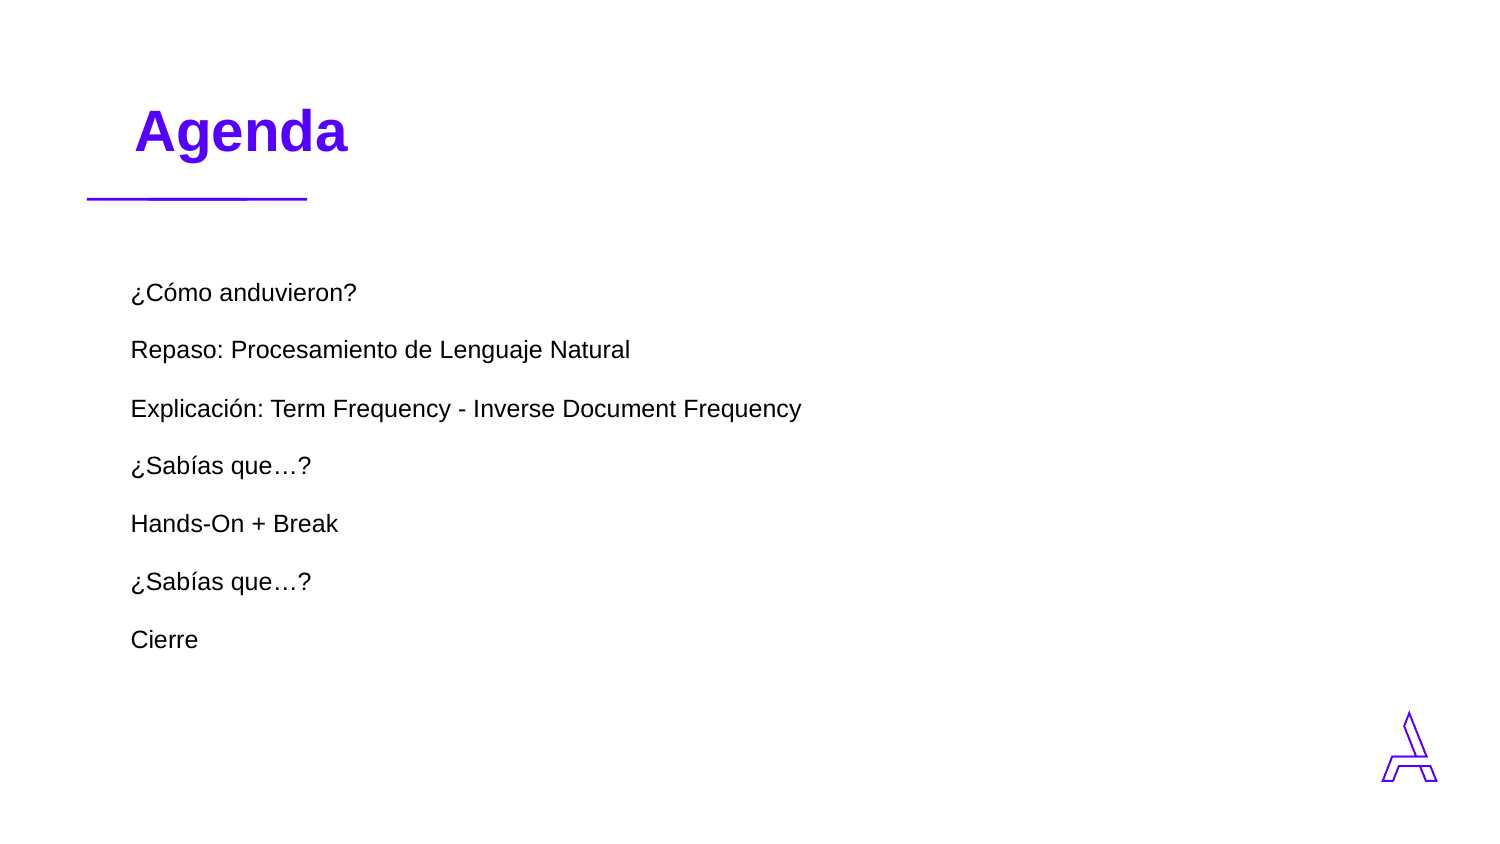

| ¿Cómo anduvieron? |
| --- |
| Repaso: Procesamiento de Lenguaje Natural |
| Explicación: Term Frequency - Inverse Document Frequency |
| ¿Sabías que…? |
| Hands-On + Break |
| ¿Sabías que…? |
| Cierre |
3